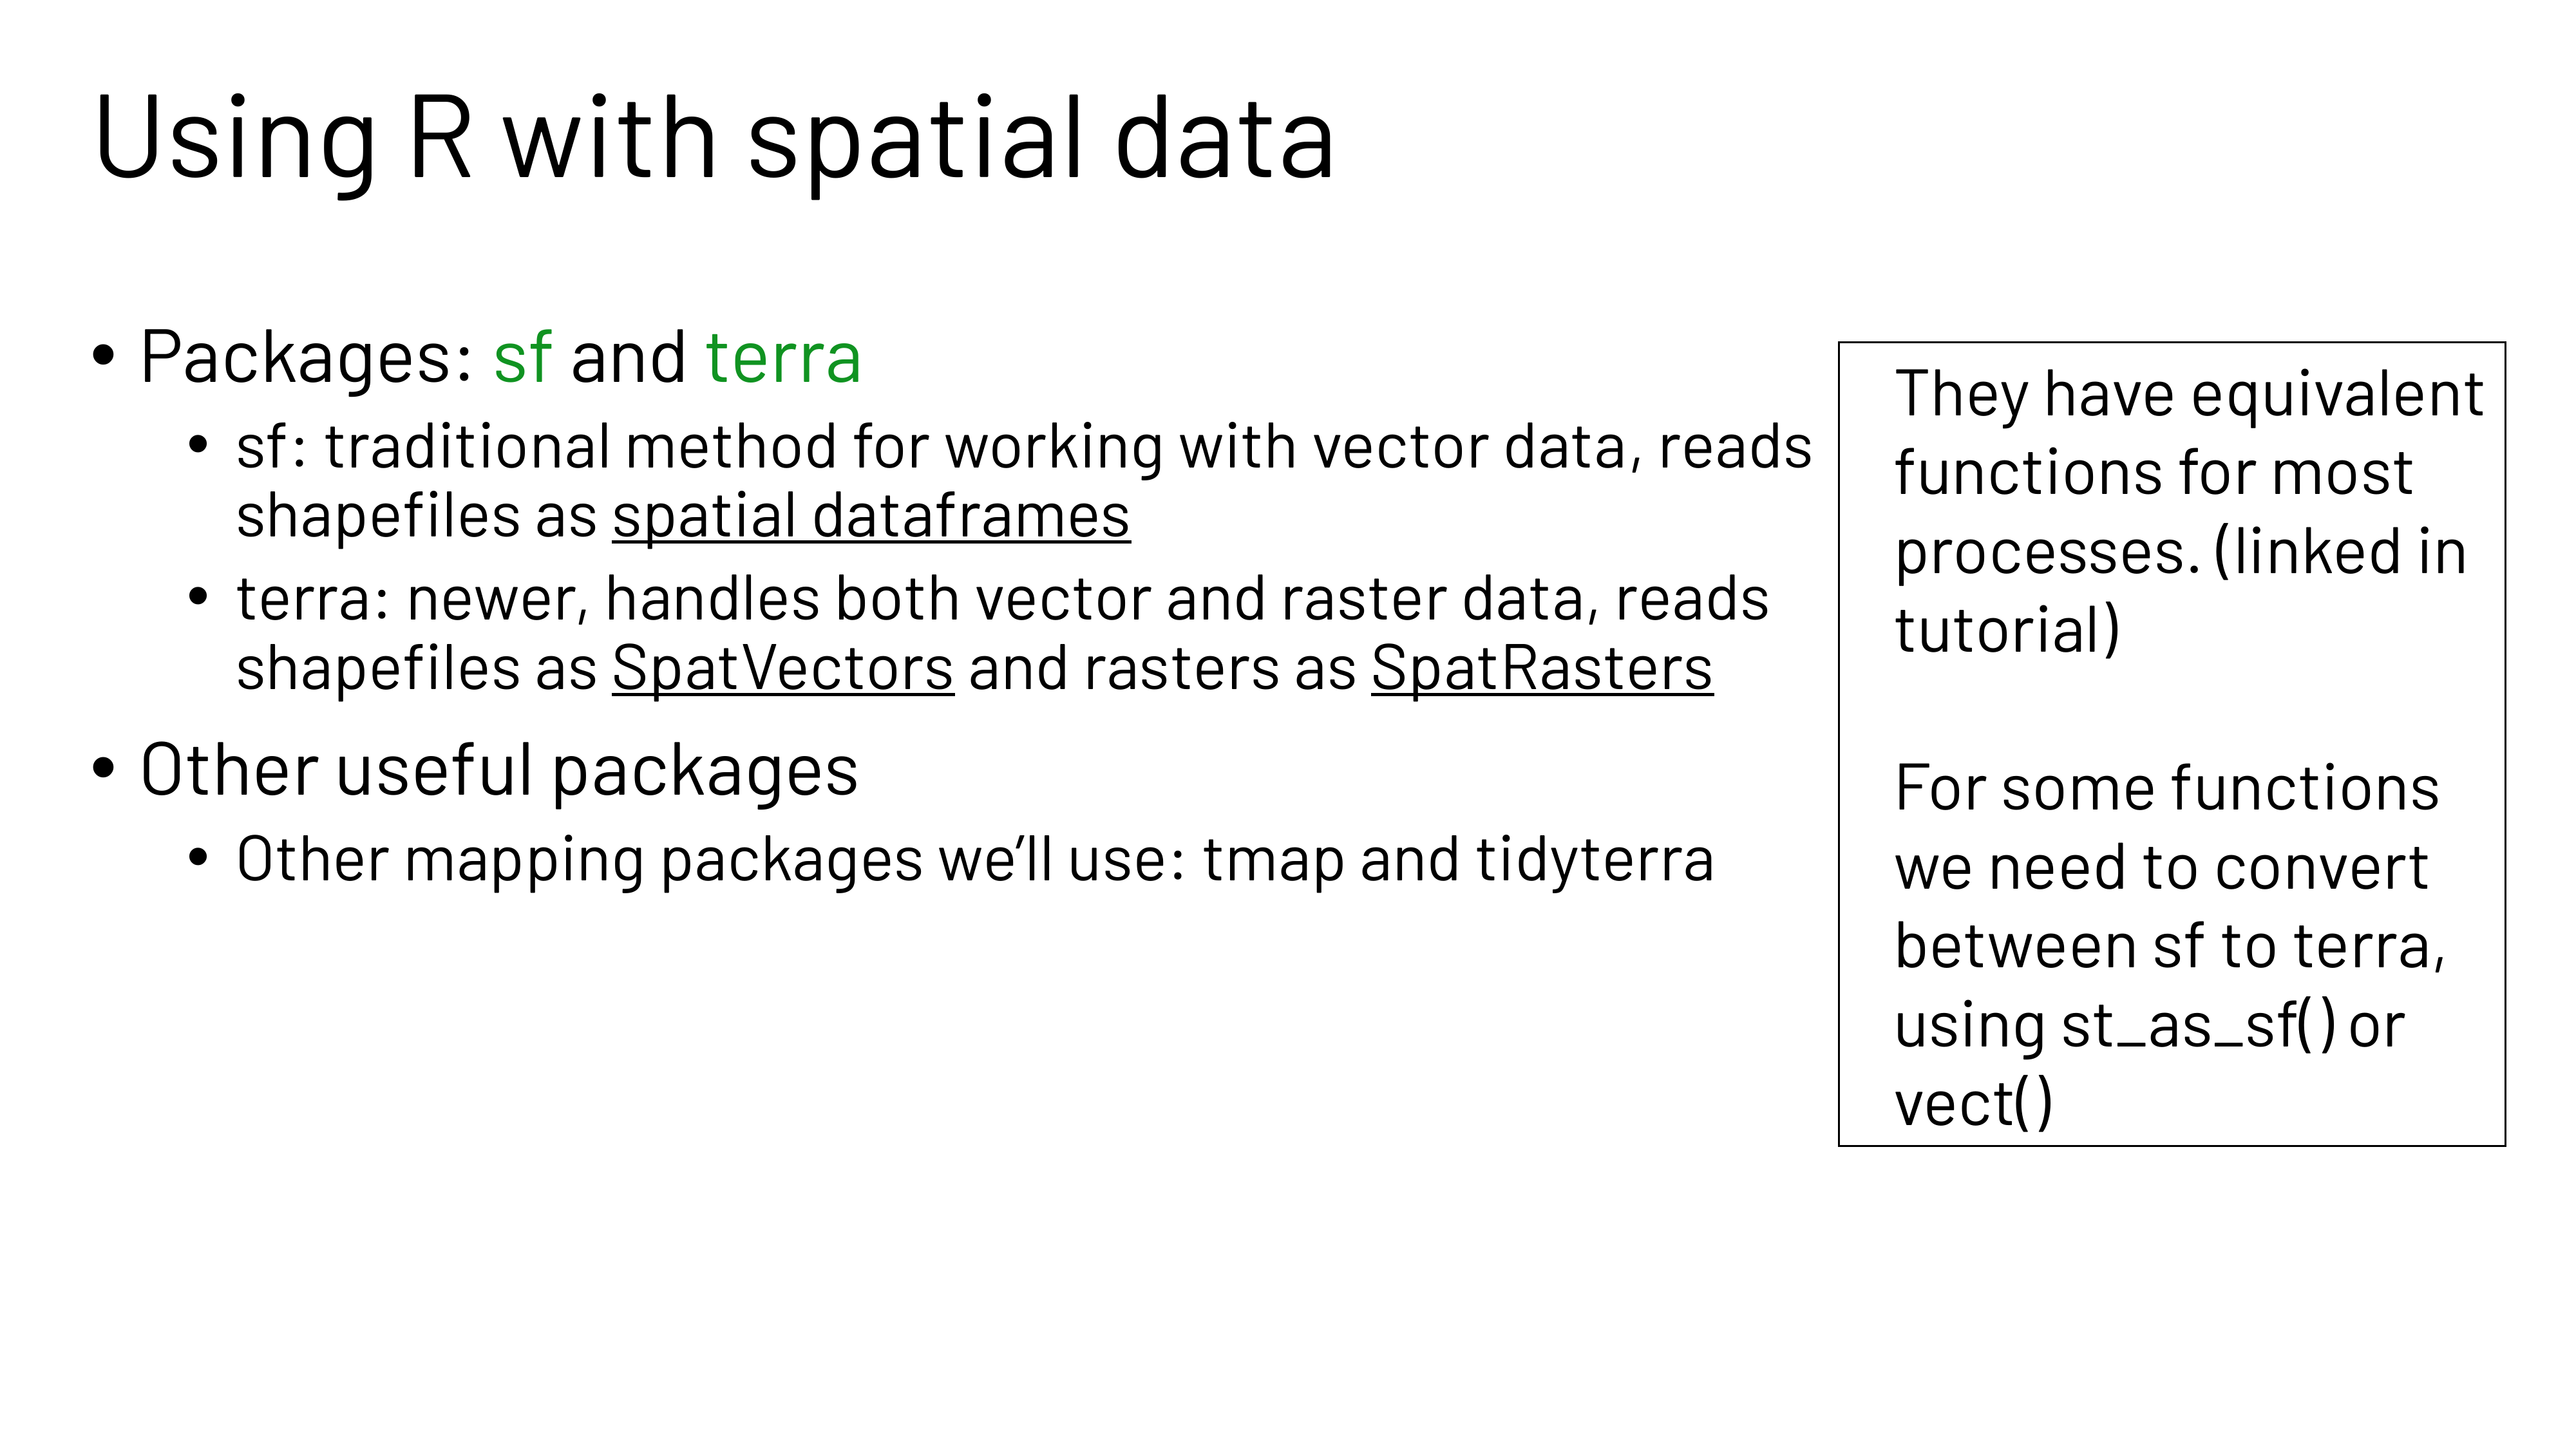

# Using R with spatial data
Packages: sf and terra
sf: traditional method for working with vector data, reads shapefiles as spatial dataframes
terra: newer, handles both vector and raster data, reads shapefiles as SpatVectors and rasters as SpatRasters
Other useful packages
Other mapping packages we’ll use: tmap and tidyterra
They have equivalent functions for most processes. (linked in tutorial)

For some functions we need to convert between sf to terra, using st_as_sf() or vect()